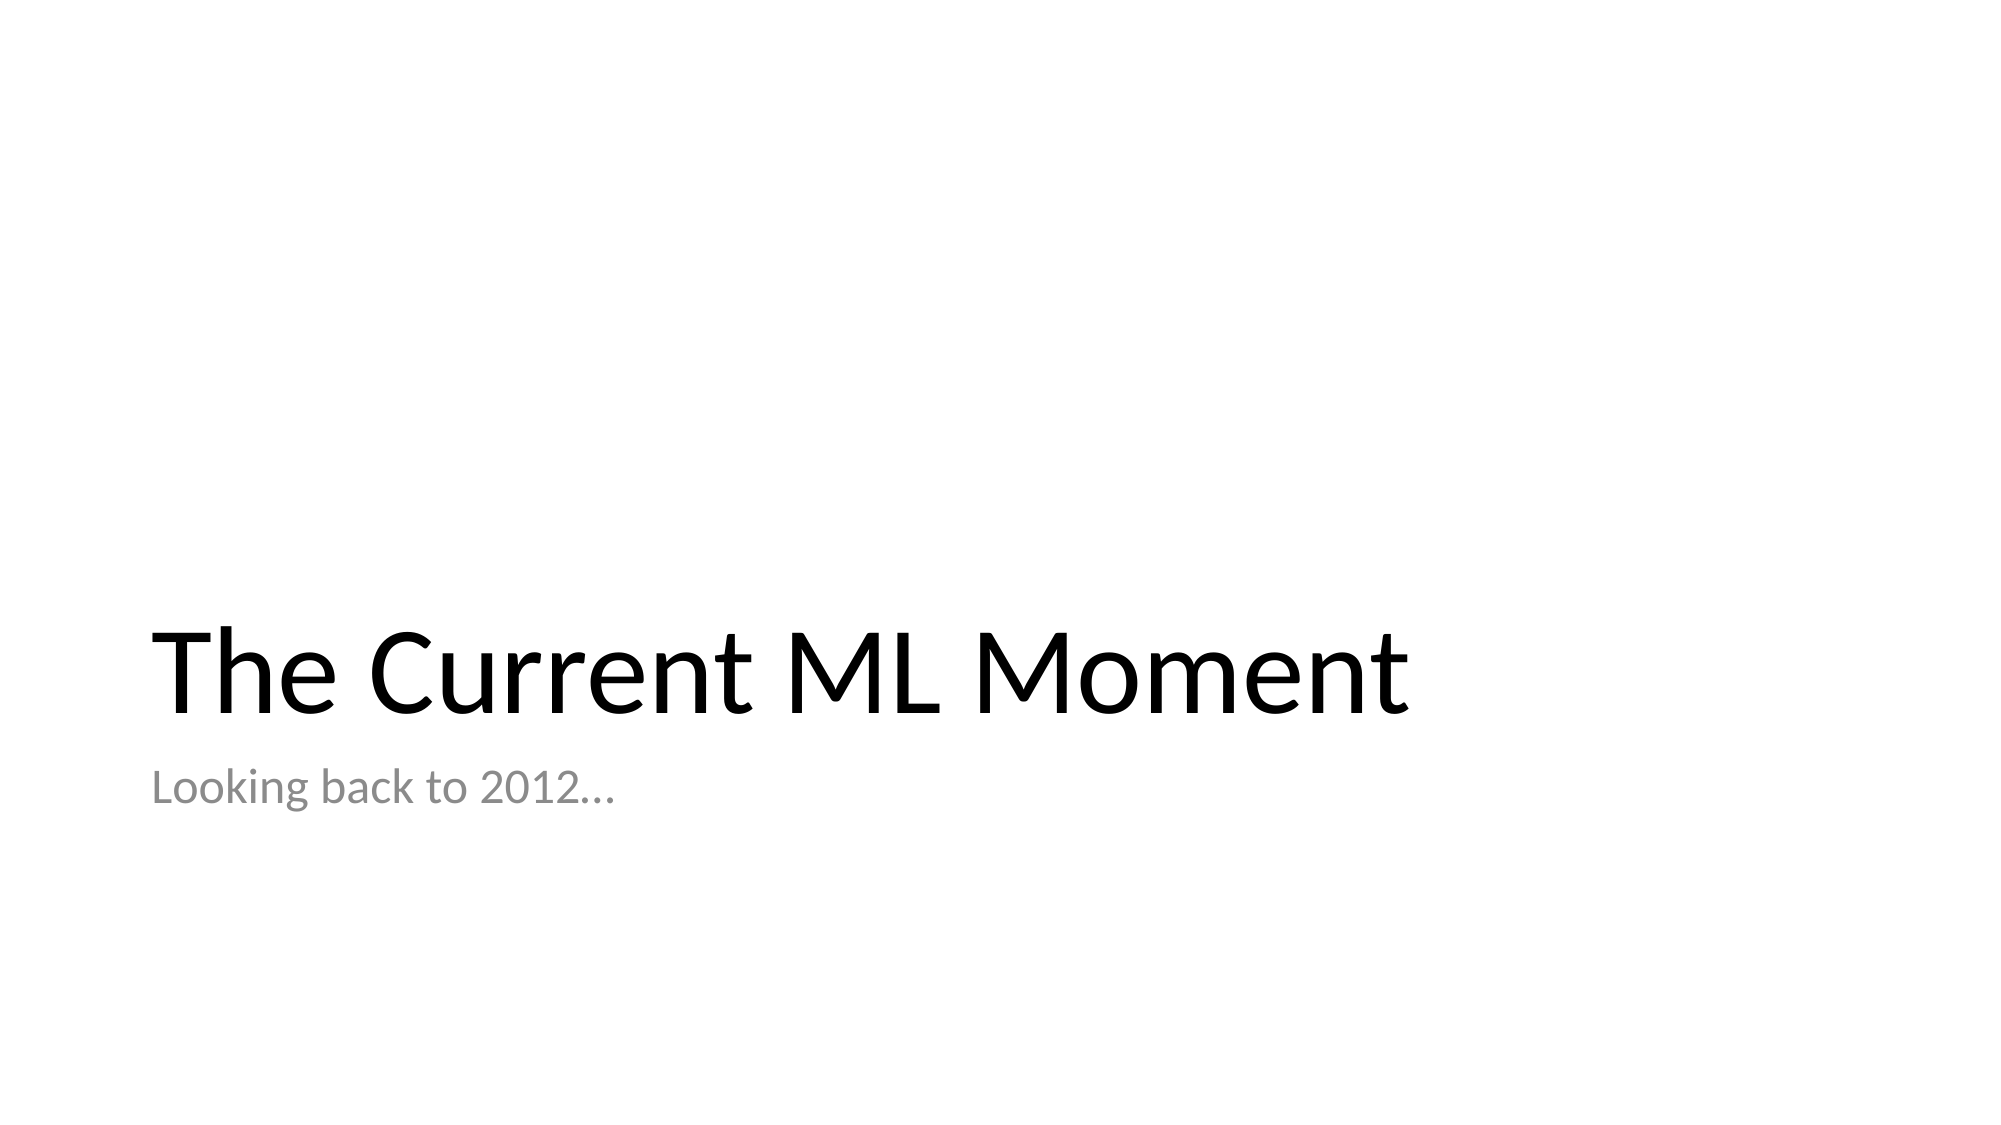

# The Current ML Moment
Looking back to 2012…